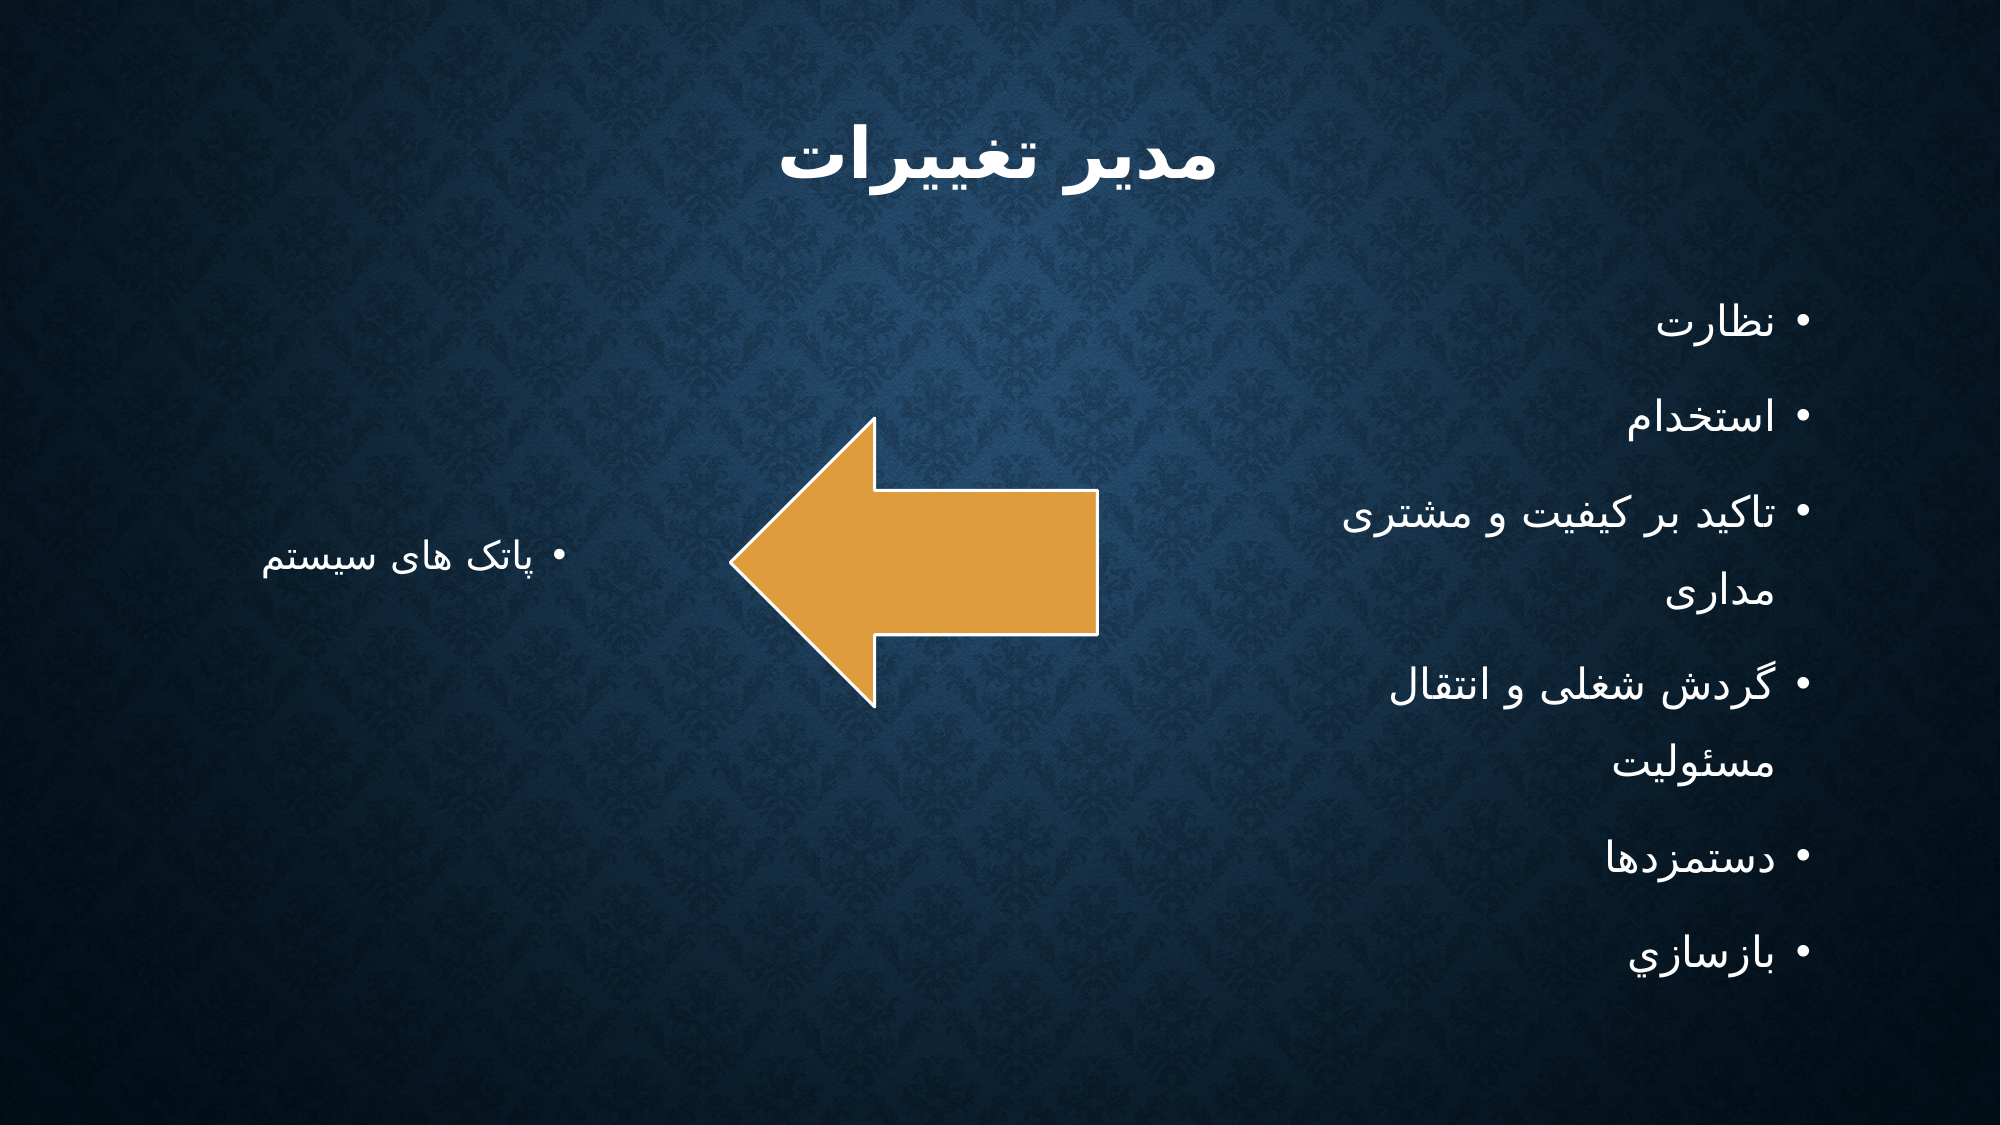

# مدیر تغییرات
نظارت
استخدام
تاکید بر کیفیت و مشتری مداری
گردش شغلی و انتقال مسئولیت
دستمزدها
بازسازي

پاتک های سیستم